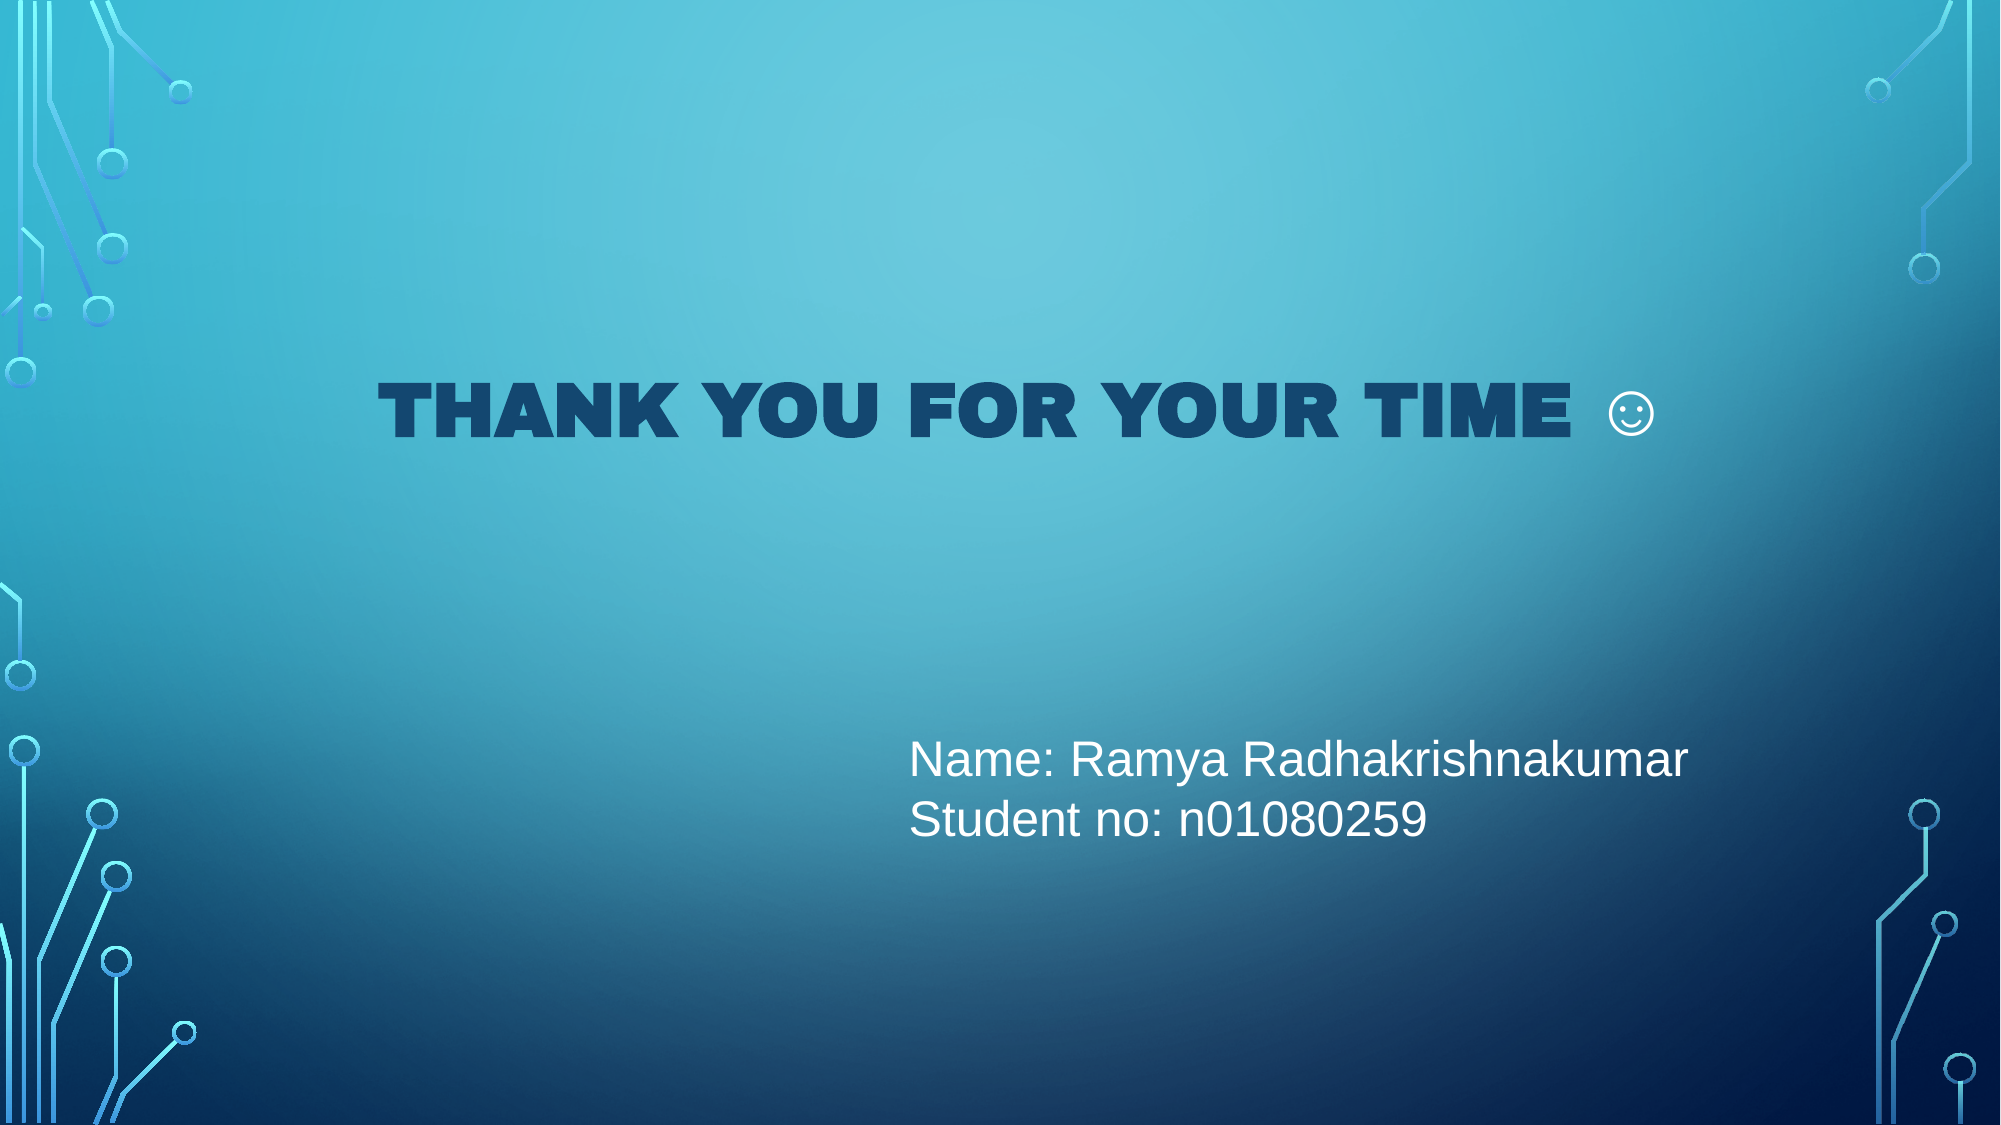

# THANK YOU FOR YOUR TIME ☺
Name: Ramya Radhakrishnakumar
Student no: n01080259